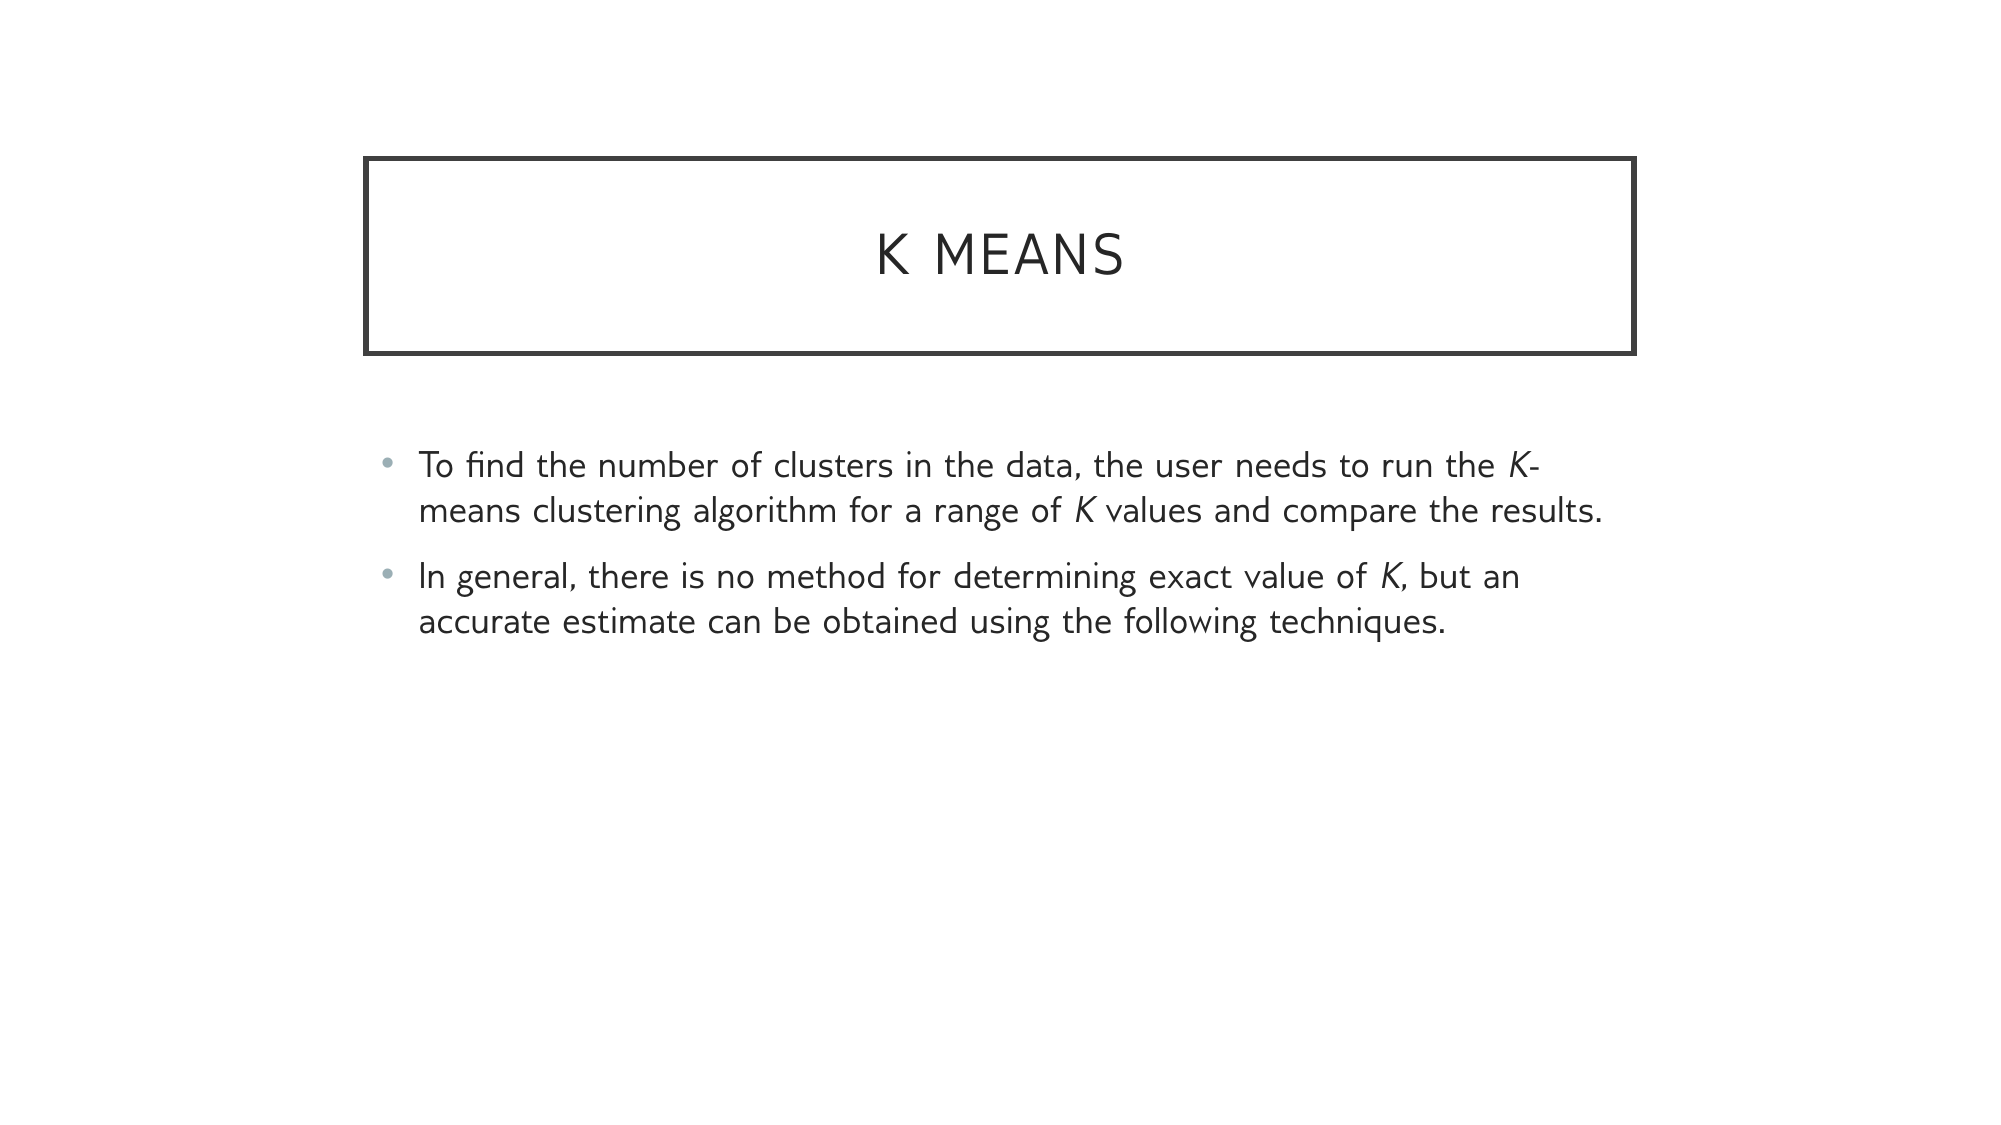

# K Means
To find the number of clusters in the data, the user needs to run the K-means clustering algorithm for a range of K values and compare the results.
In general, there is no method for determining exact value of K, but an accurate estimate can be obtained using the following techniques.